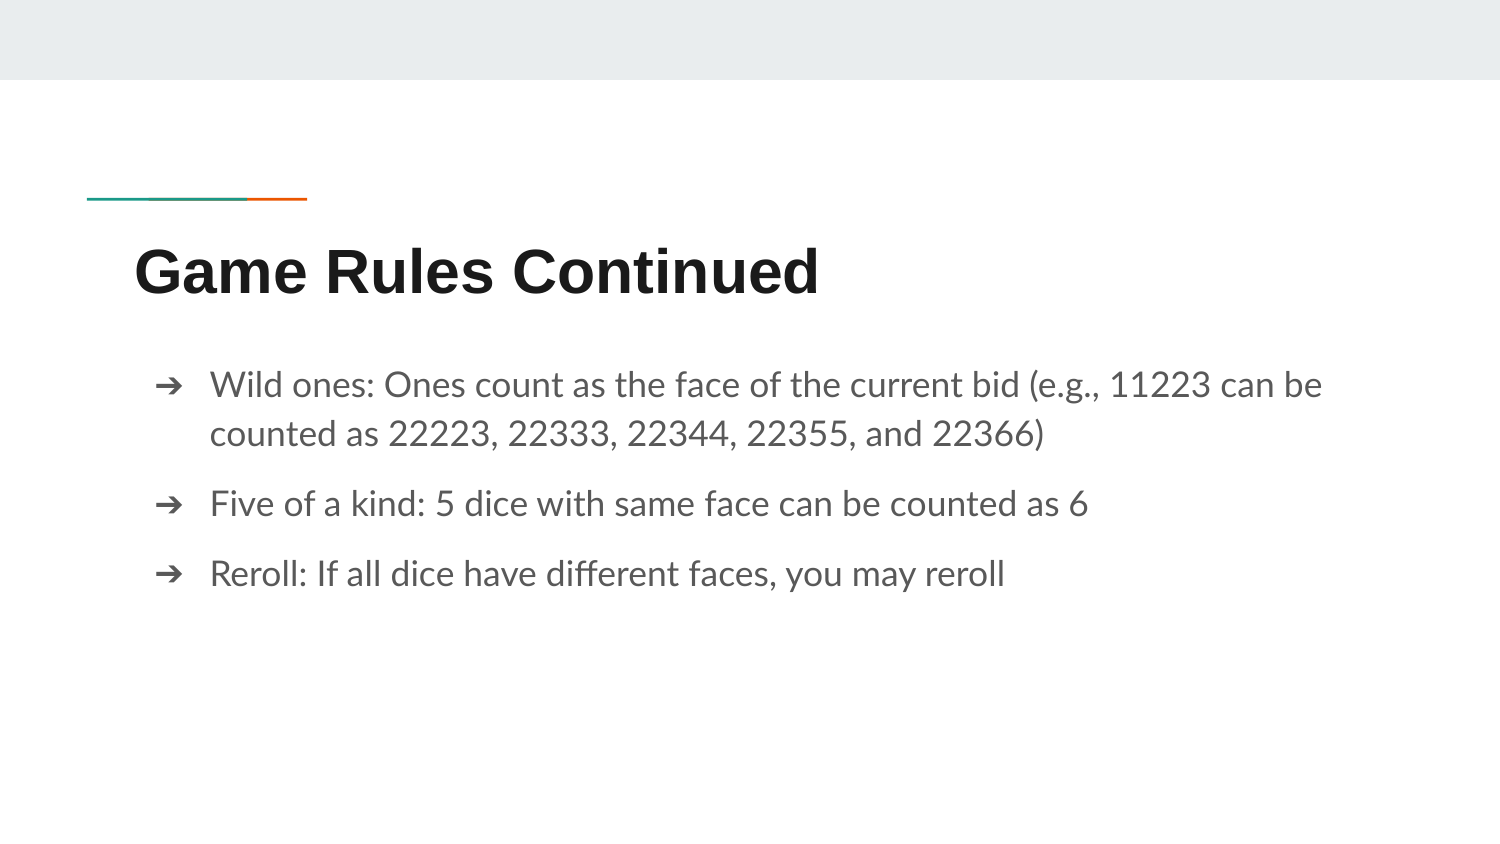

# Game Rules Continued
Wild ones: Ones count as the face of the current bid (e.g., 11223 can be counted as 22223, 22333, 22344, 22355, and 22366)
Five of a kind: 5 dice with same face can be counted as 6
Reroll: If all dice have different faces, you may reroll